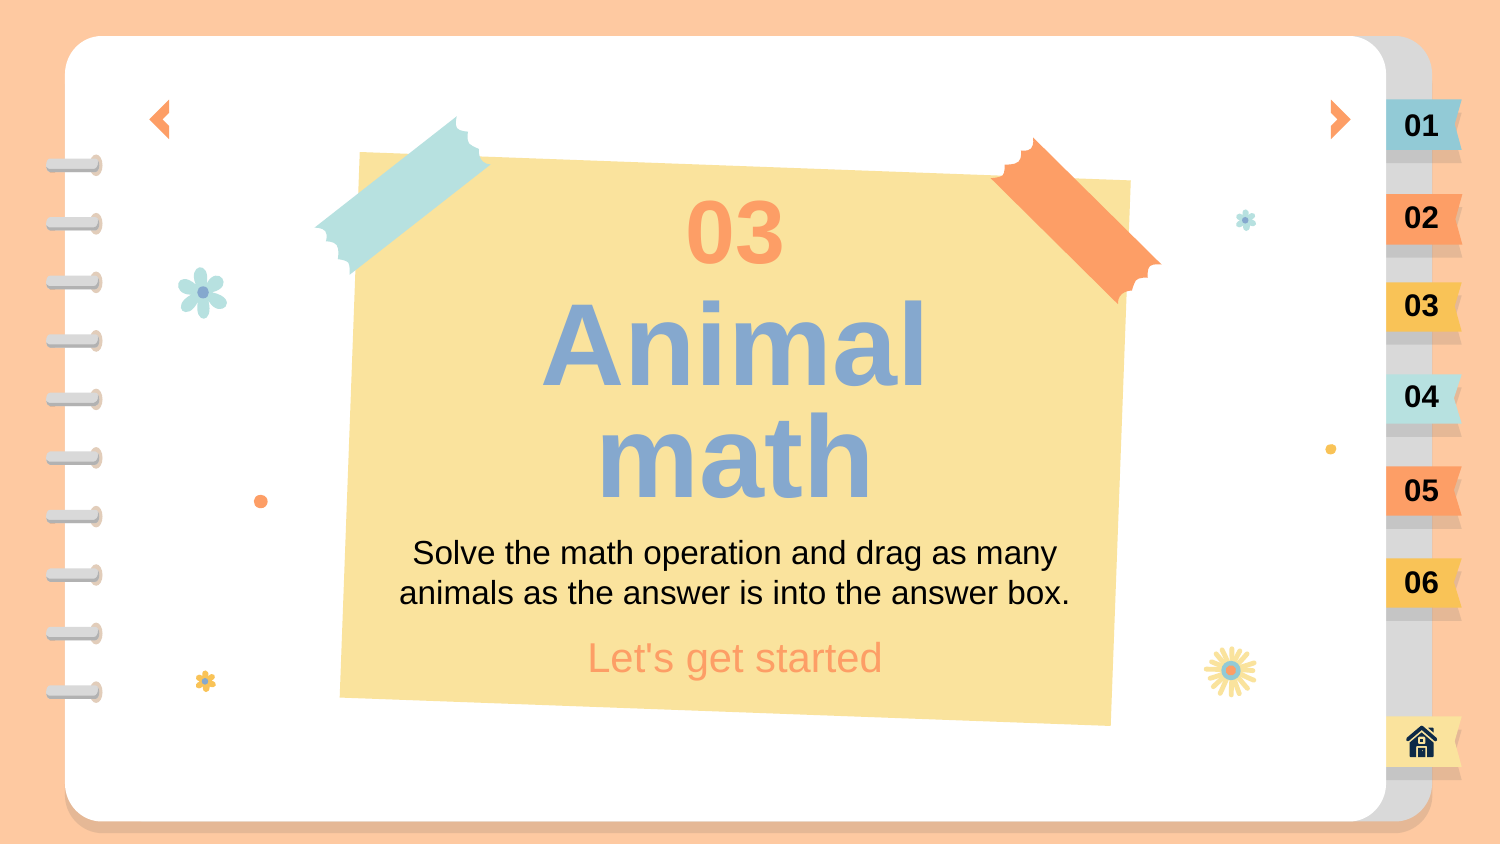

01

03
02
03
# Animal math
04
05
Solve the math operation and drag as many animals as the answer is into the answer box.
06
Let's get started